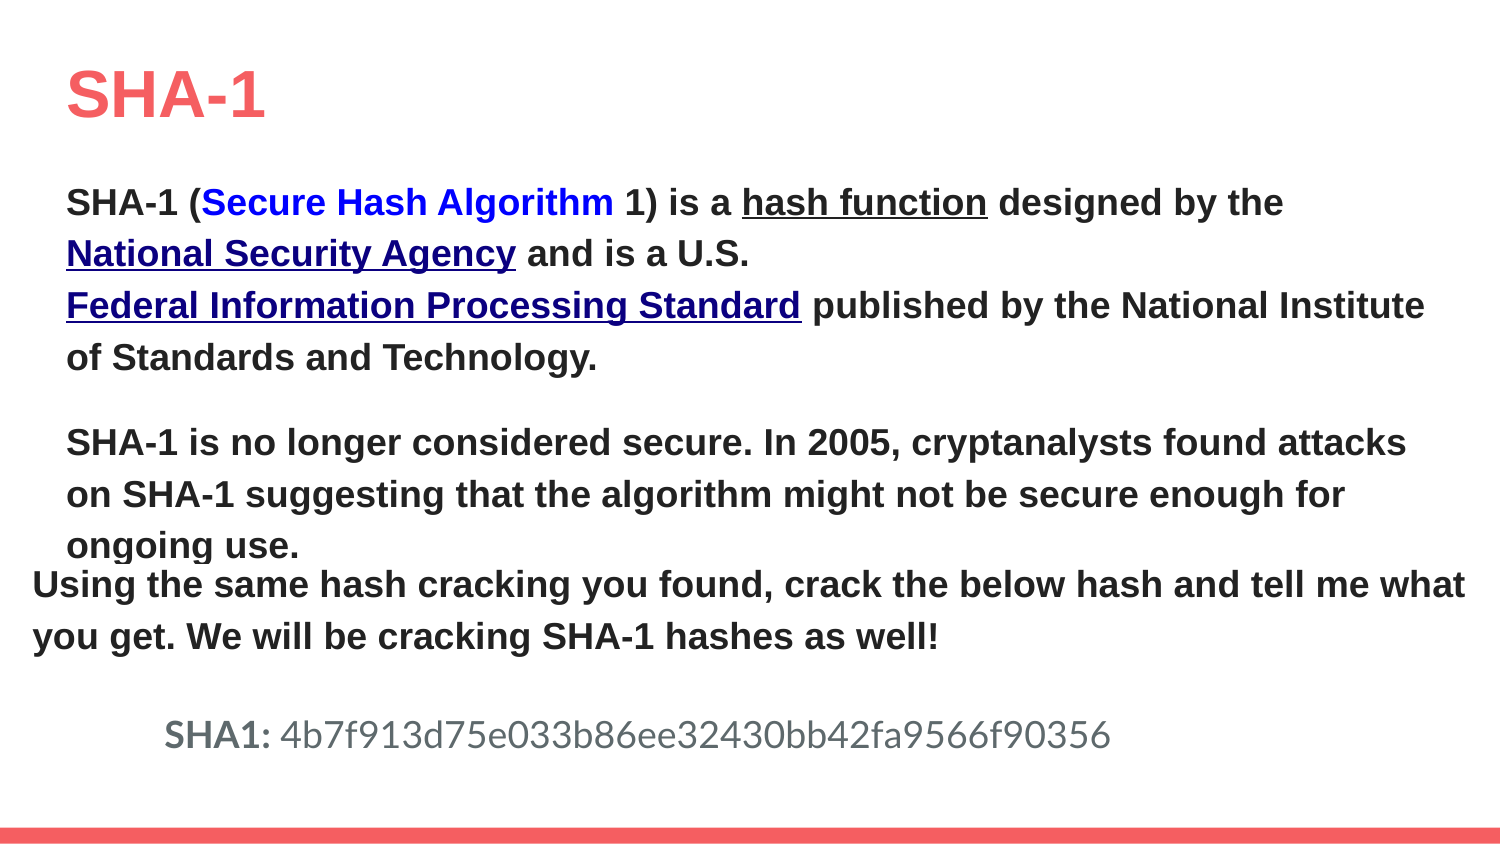

# SHA-1
SHA-1 (Secure Hash Algorithm 1) is a hash function designed by the National Security Agency and is a U.S. Federal Information Processing Standard published by the National Institute of Standards and Technology.
SHA-1 is no longer considered secure. In 2005, cryptanalysts found attacks on SHA-1 suggesting that the algorithm might not be secure enough for ongoing use.
Using the same hash cracking you found, crack the below hash and tell me what you get. We will be cracking SHA-1 hashes as well!
SHA1: 4b7f913d75e033b86ee32430bb42fa9566f90356